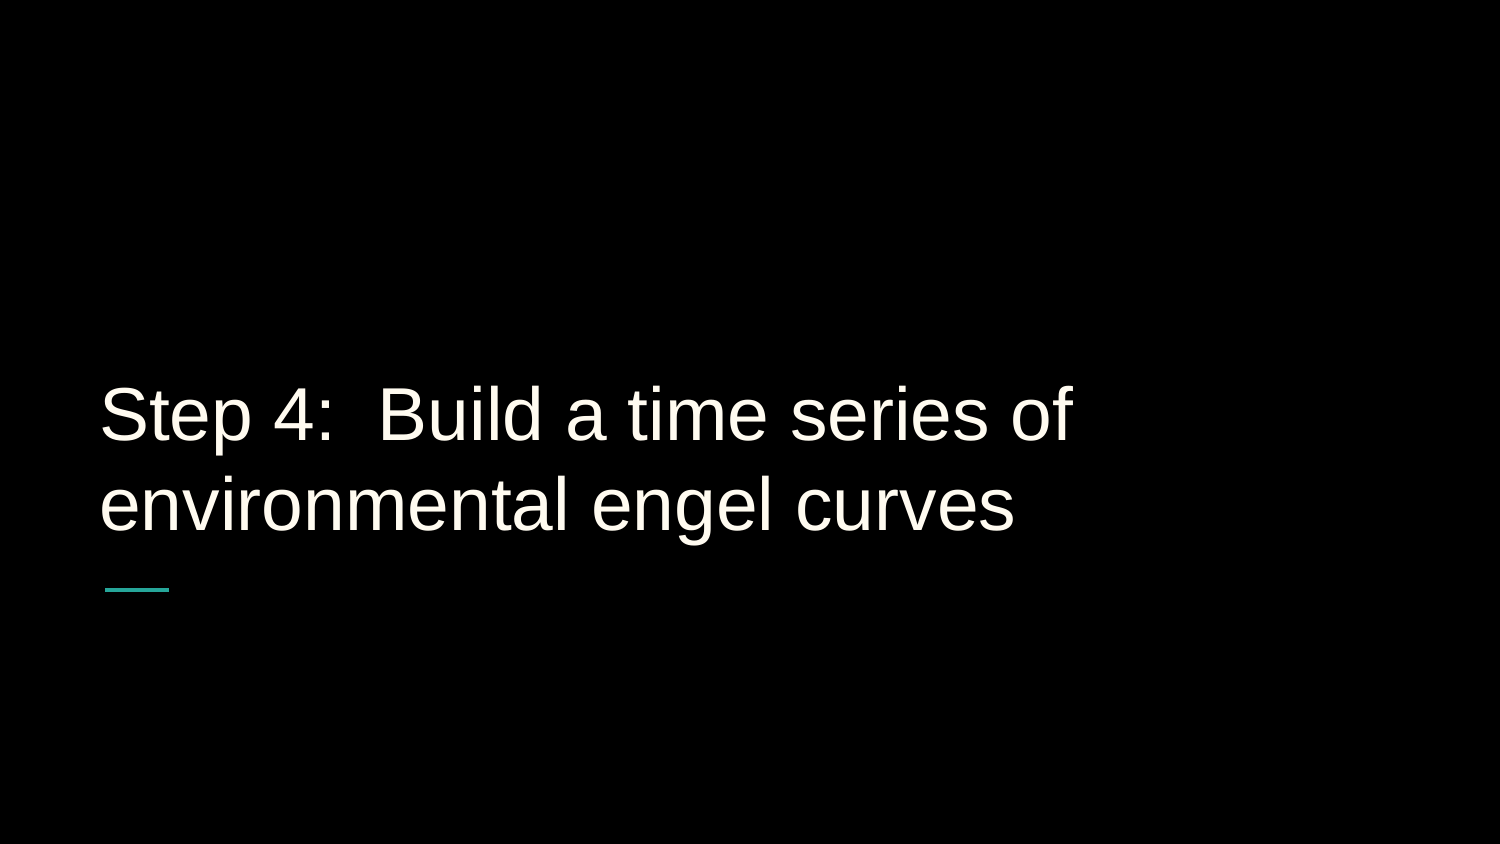

# Step 4:  Build a time series of environmental engel curves